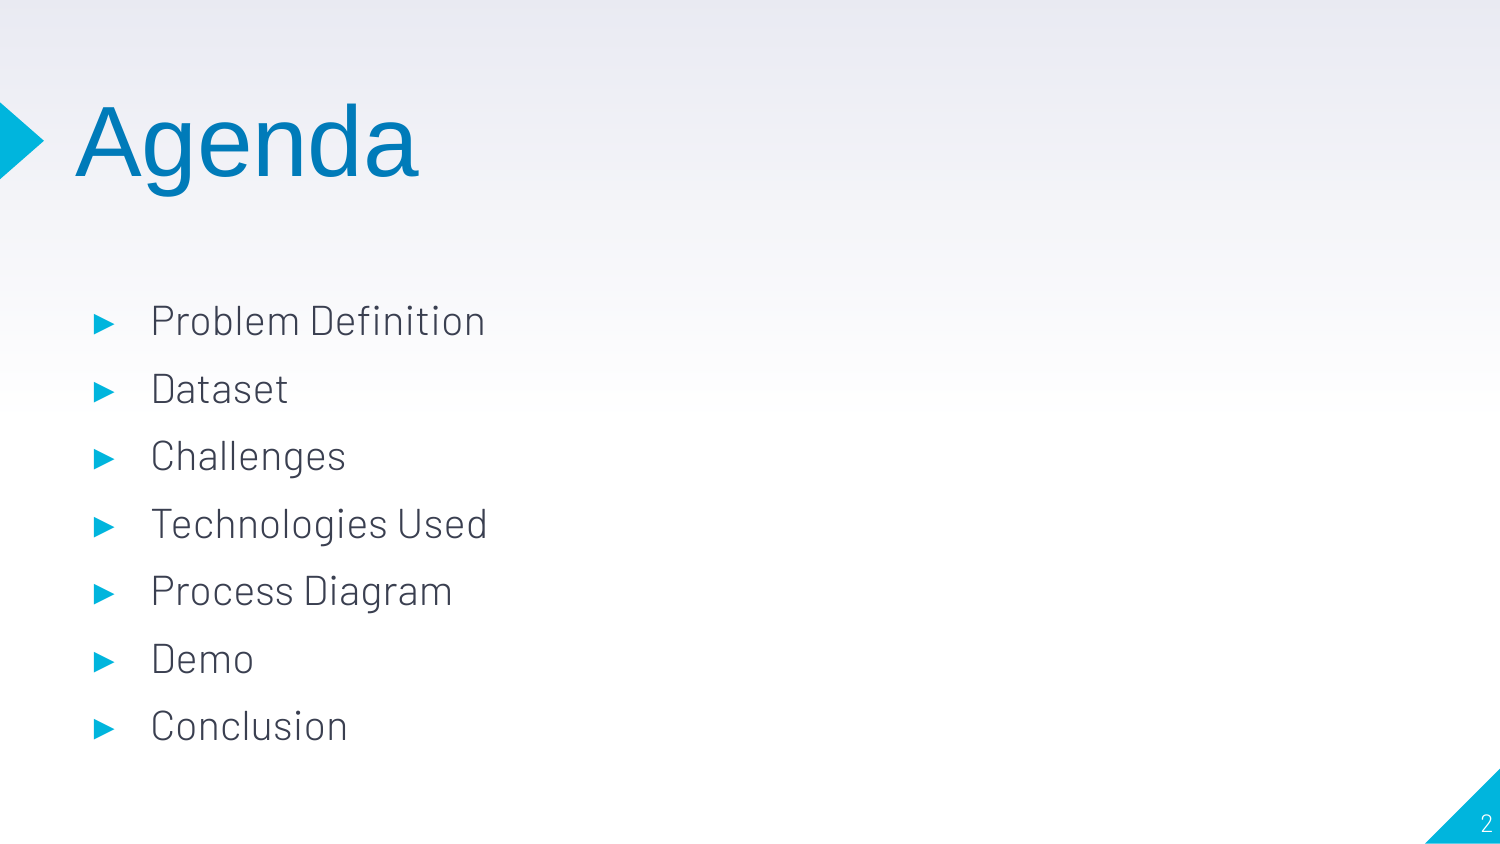

# Agenda
Problem Definition
Dataset
Challenges
Technologies Used
Process Diagram
Demo
Conclusion

2